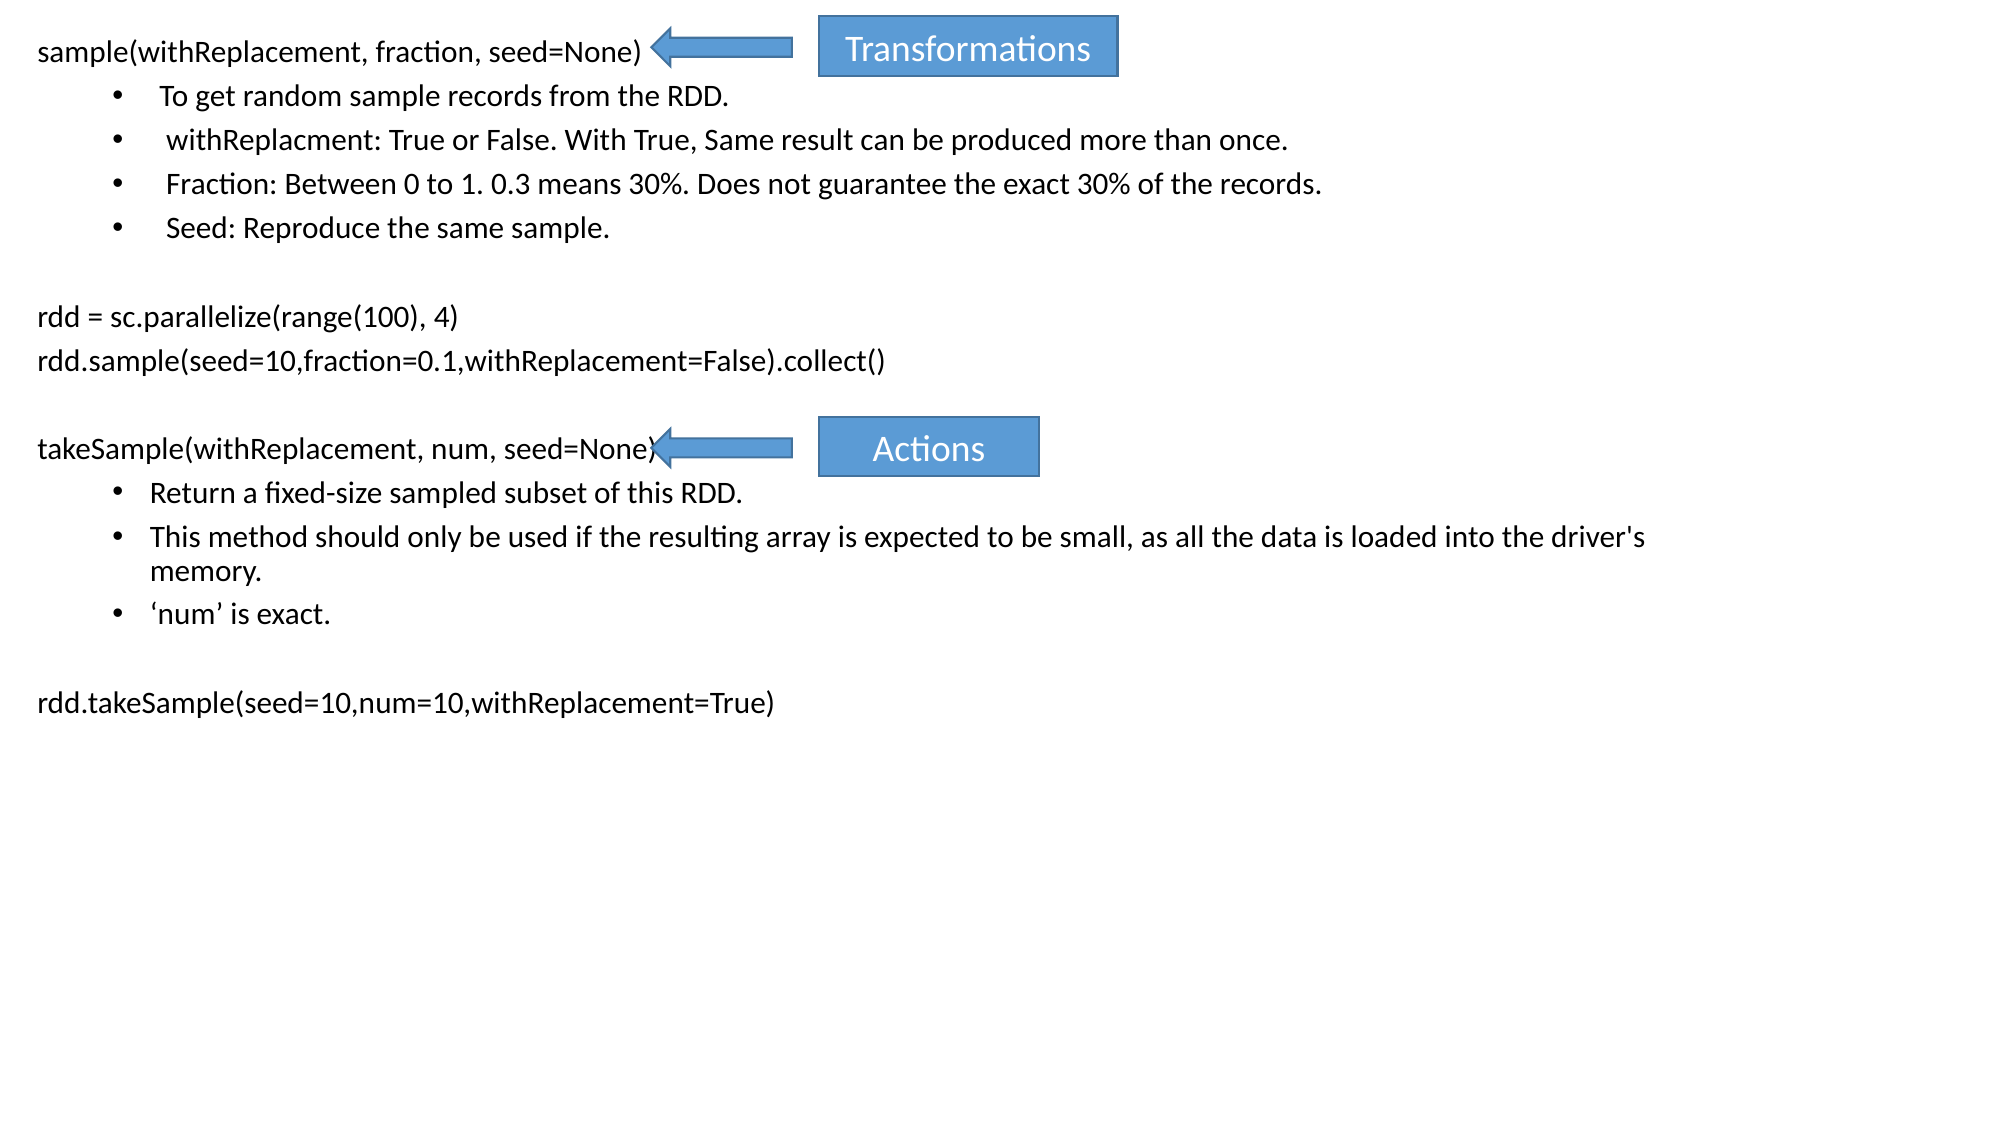

Transformations
sample(withReplacement, fraction, seed=None)
To get random sample records from the RDD.
 withReplacment: True or False. With True, Same result can be produced more than once.
 Fraction: Between 0 to 1. 0.3 means 30%. Does not guarantee the exact 30% of the records.
 Seed: Reproduce the same sample.

rdd = sc.parallelize(range(100), 4)
rdd.sample(seed=10,fraction=0.1,withReplacement=False).collect()

takeSample(withReplacement, num, seed=None)
Return a fixed-size sampled subset of this RDD.
This method should only be used if the resulting array is expected to be small, as all the data is loaded into the driver's memory.
‘num’ is exact.

rdd.takeSample(seed=10,num=10,withReplacement=True)

Actions